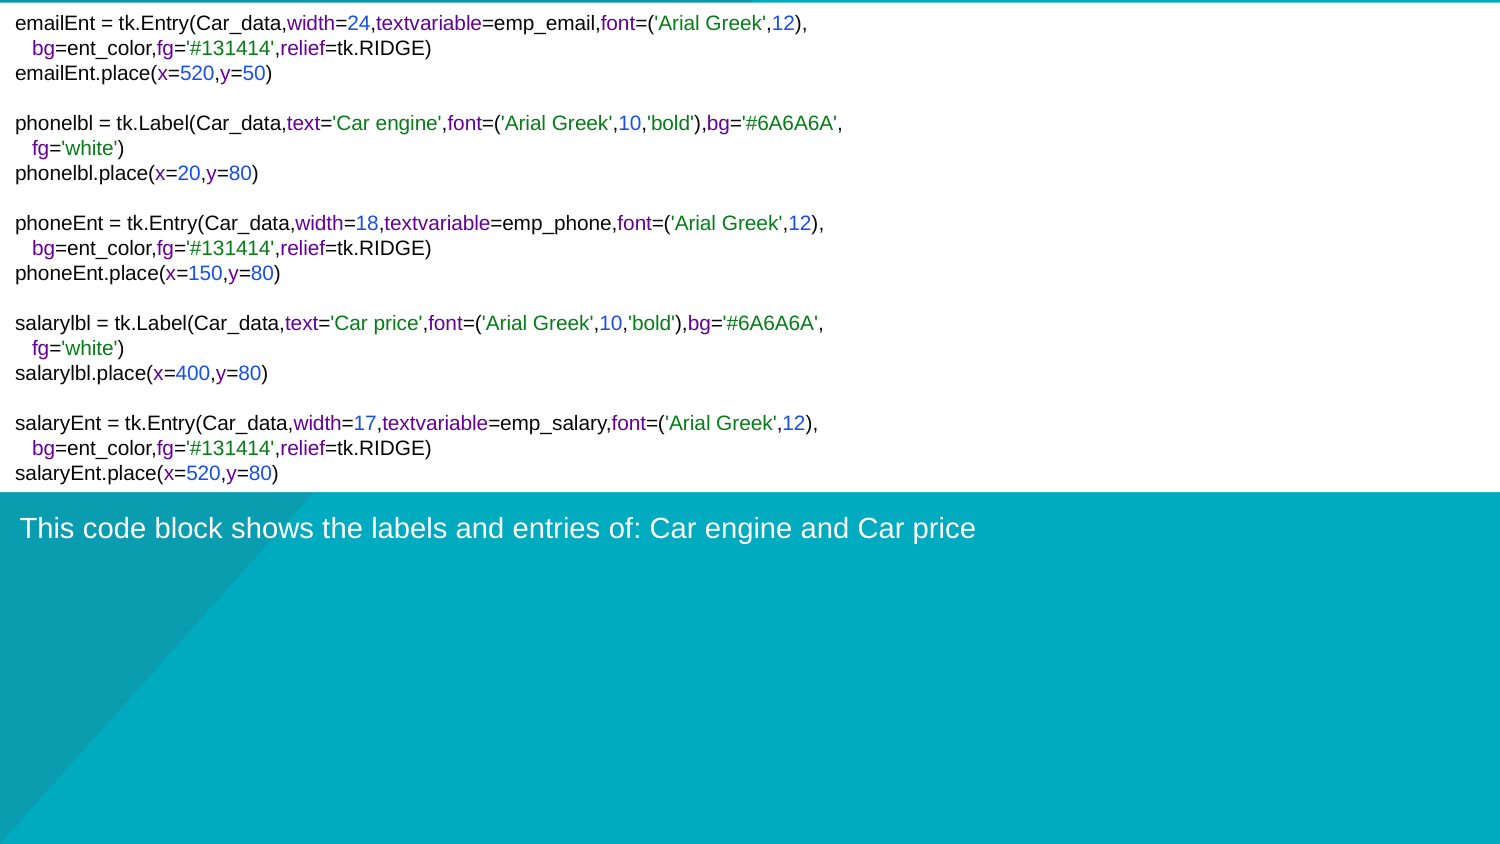

emailEnt = tk.Entry(Car_data,width=24,textvariable=emp_email,font=('Arial Greek',12),
   bg=ent_color,fg='#131414',relief=tk.RIDGE)
emailEnt.place(x=520,y=50)
phonelbl = tk.Label(Car_data,text='Car engine',font=('Arial Greek',10,'bold'),bg='#6A6A6A',
   fg='white')
phonelbl.place(x=20,y=80)
phoneEnt = tk.Entry(Car_data,width=18,textvariable=emp_phone,font=('Arial Greek',12),
   bg=ent_color,fg='#131414',relief=tk.RIDGE)
phoneEnt.place(x=150,y=80)
salarylbl = tk.Label(Car_data,text='Car price',font=('Arial Greek',10,'bold'),bg='#6A6A6A',
   fg='white')
salarylbl.place(x=400,y=80)
salaryEnt = tk.Entry(Car_data,width=17,textvariable=emp_salary,font=('Arial Greek',12),
   bg=ent_color,fg='#131414',relief=tk.RIDGE)
salaryEnt.place(x=520,y=80)
# This code block shows the labels and entries of: Car engine and Car price